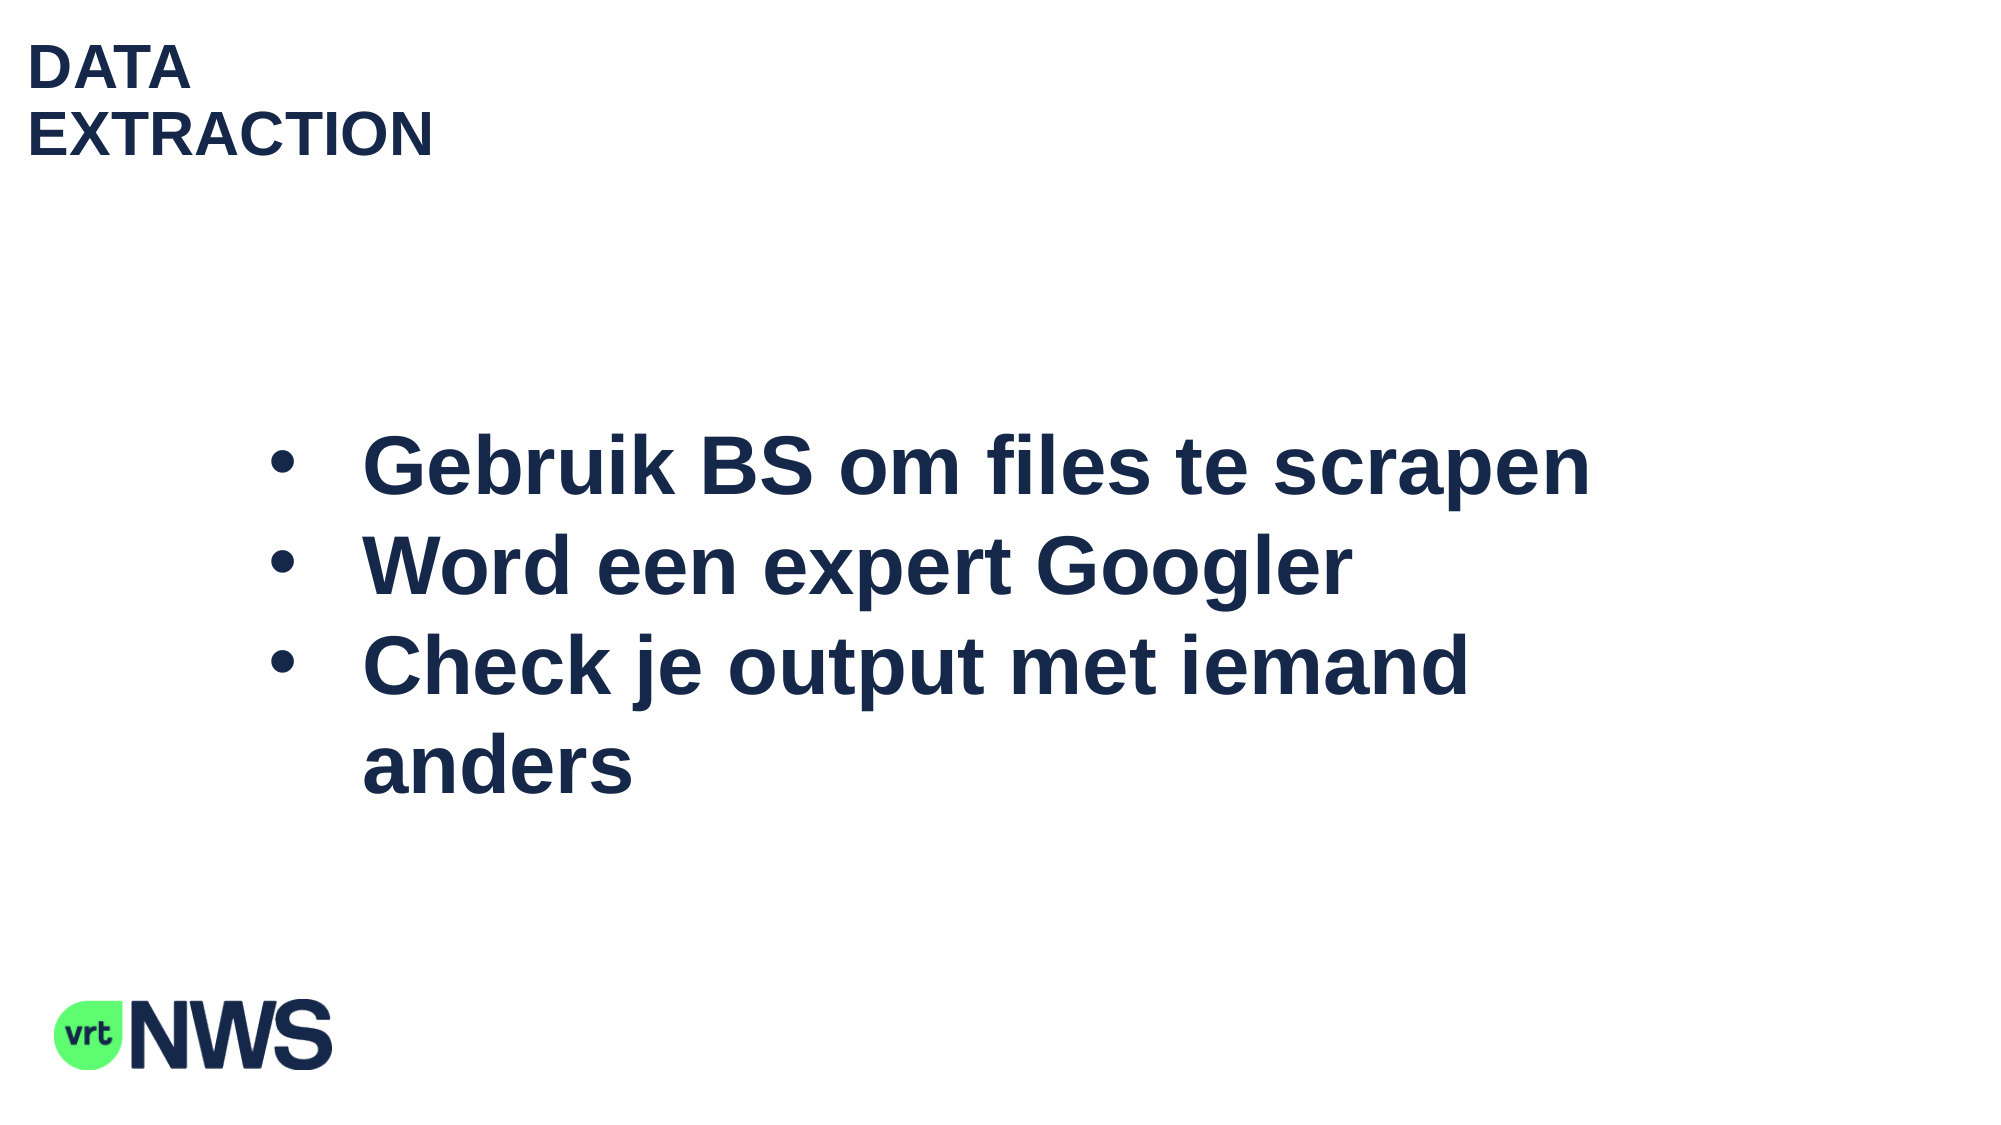

# DATA EXTRACTION
Gebruik BS om files te scrapen
Word een expert Googler
Check je output met iemand anders